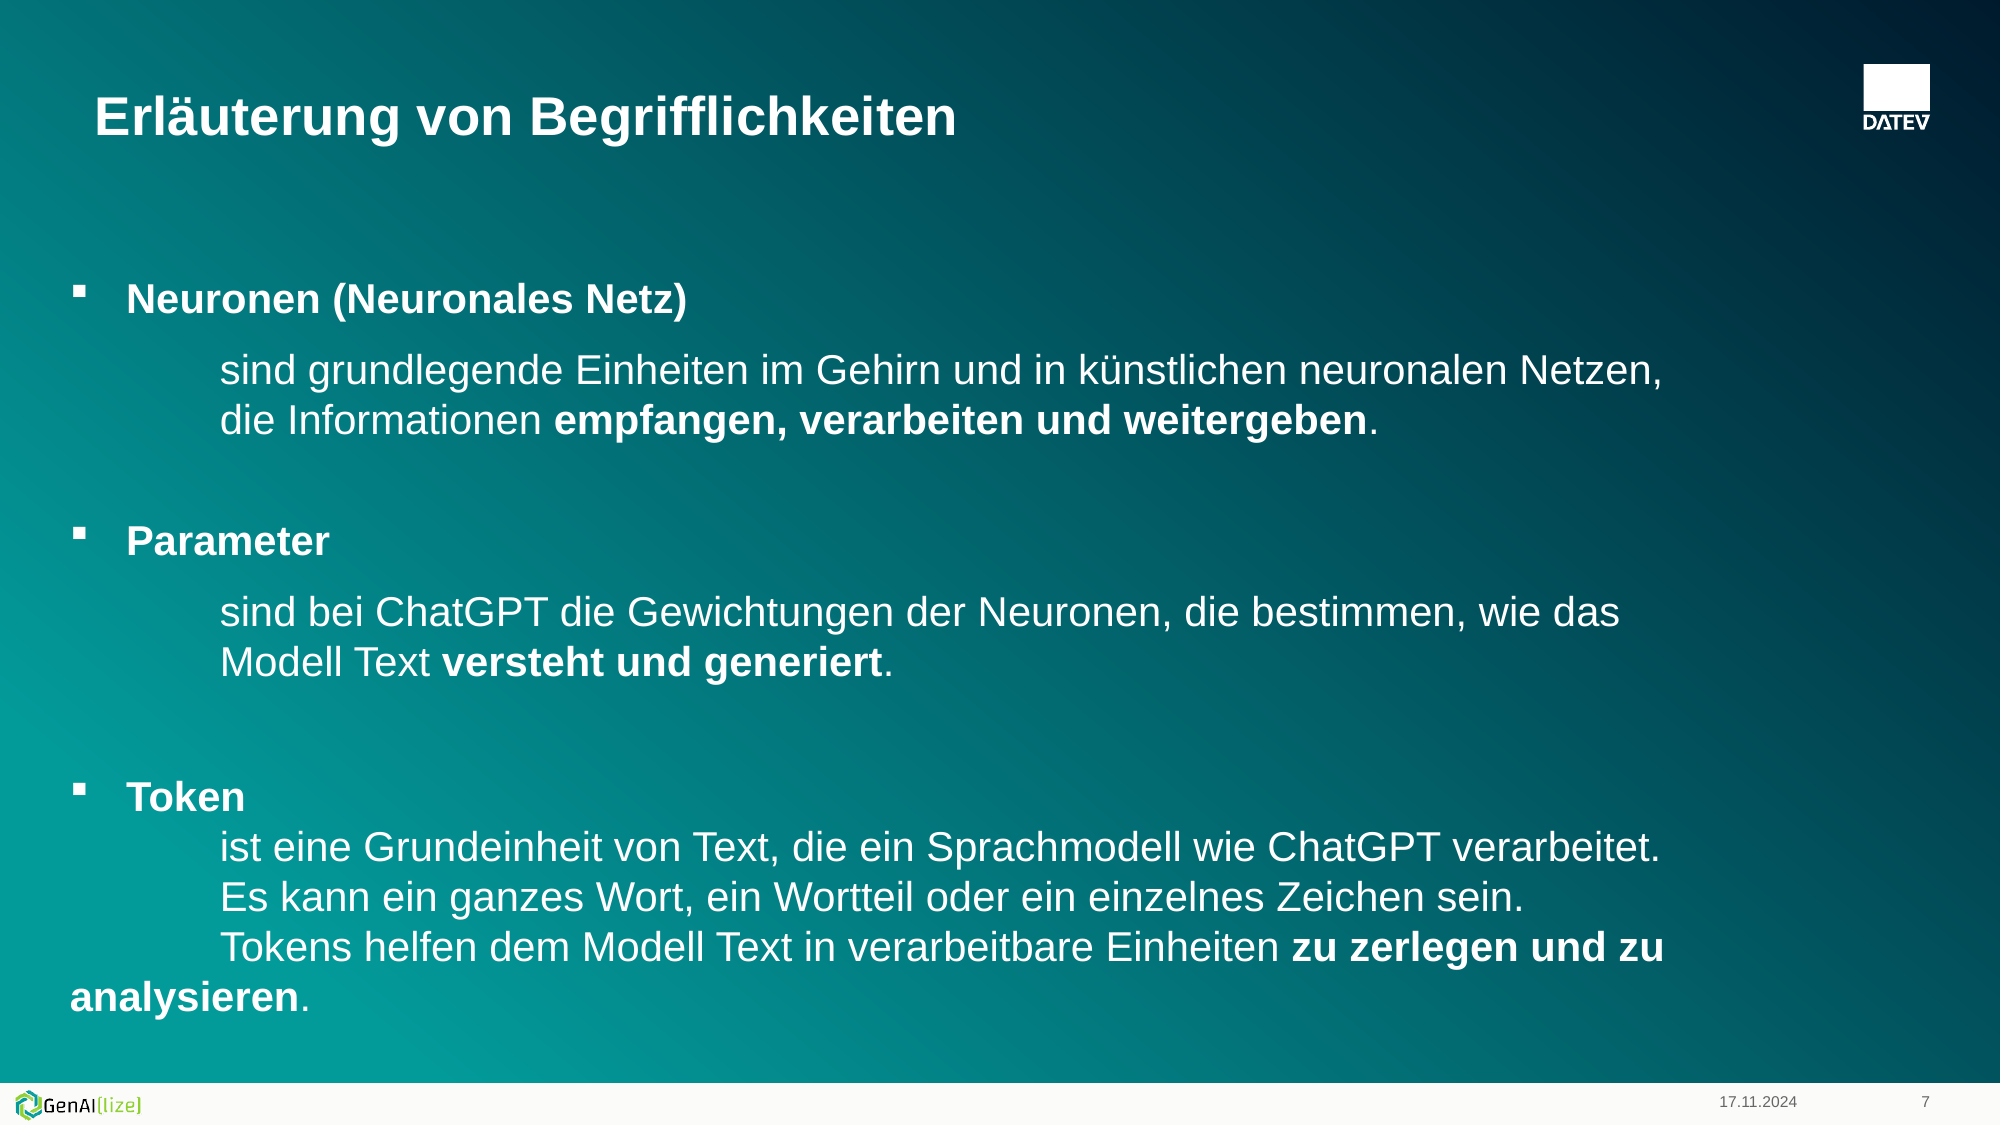

Erläuterung von Begrifflichkeiten
Neuronen (Neuronales Netz)
	sind grundlegende Einheiten im Gehirn und in künstlichen neuronalen Netzen,
	die Informationen empfangen, verarbeiten und weitergeben.
Parameter
	sind bei ChatGPT die Gewichtungen der Neuronen, die bestimmen, wie das
	Modell Text versteht und generiert.
Token
	ist eine Grundeinheit von Text, die ein Sprachmodell wie ChatGPT verarbeitet.
	Es kann ein ganzes Wort, ein Wortteil oder ein einzelnes Zeichen sein.
	Tokens helfen dem Modell Text in verarbeitbare Einheiten zu zerlegen und zu 	analysieren.

17.11.2024
7